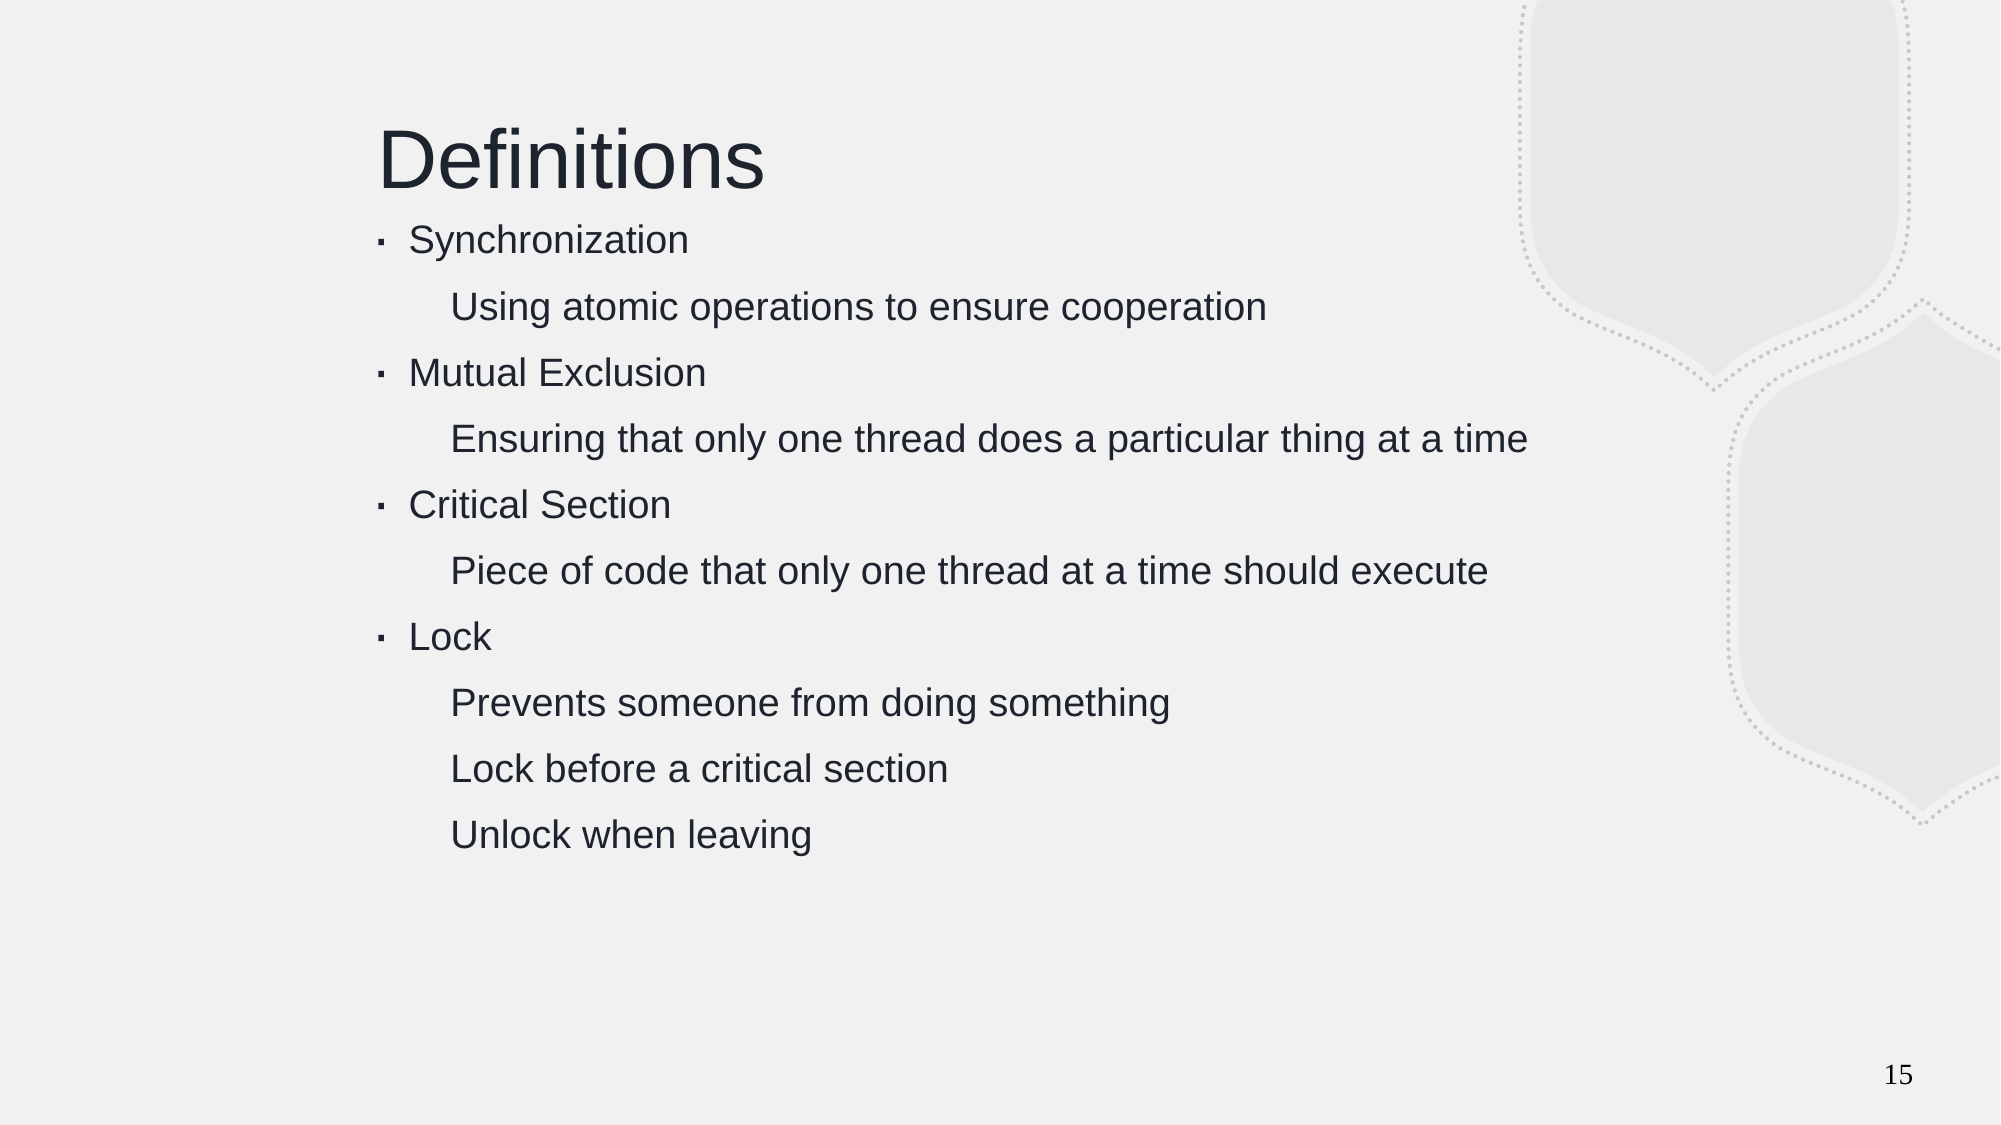

# Definitions
Synchronization
Using atomic operations to ensure cooperation
Mutual Exclusion
Ensuring that only one thread does a particular thing at a time
Critical Section
Piece of code that only one thread at a time should execute
Lock
Prevents someone from doing something
Lock before a critical section
Unlock when leaving
15